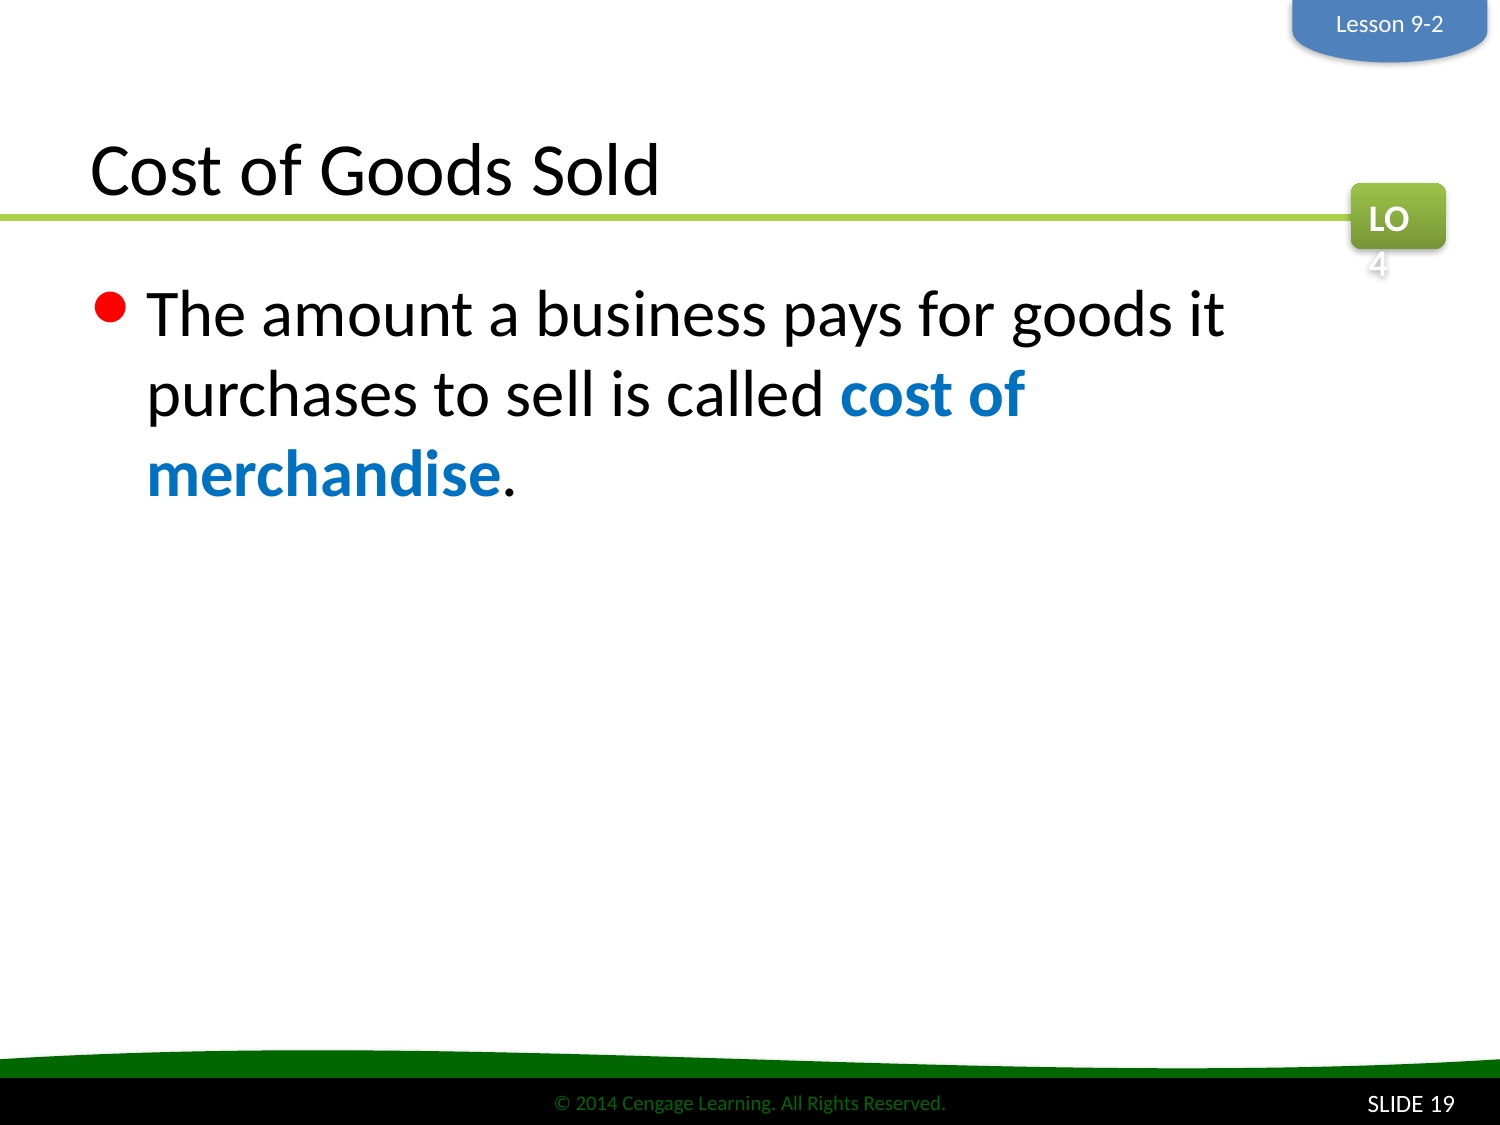

Lesson 9-2

# Cost of Goods Sold
LO4
The amount a business pays for goods it purchases to sell is called cost of merchandise.
SLIDE 19